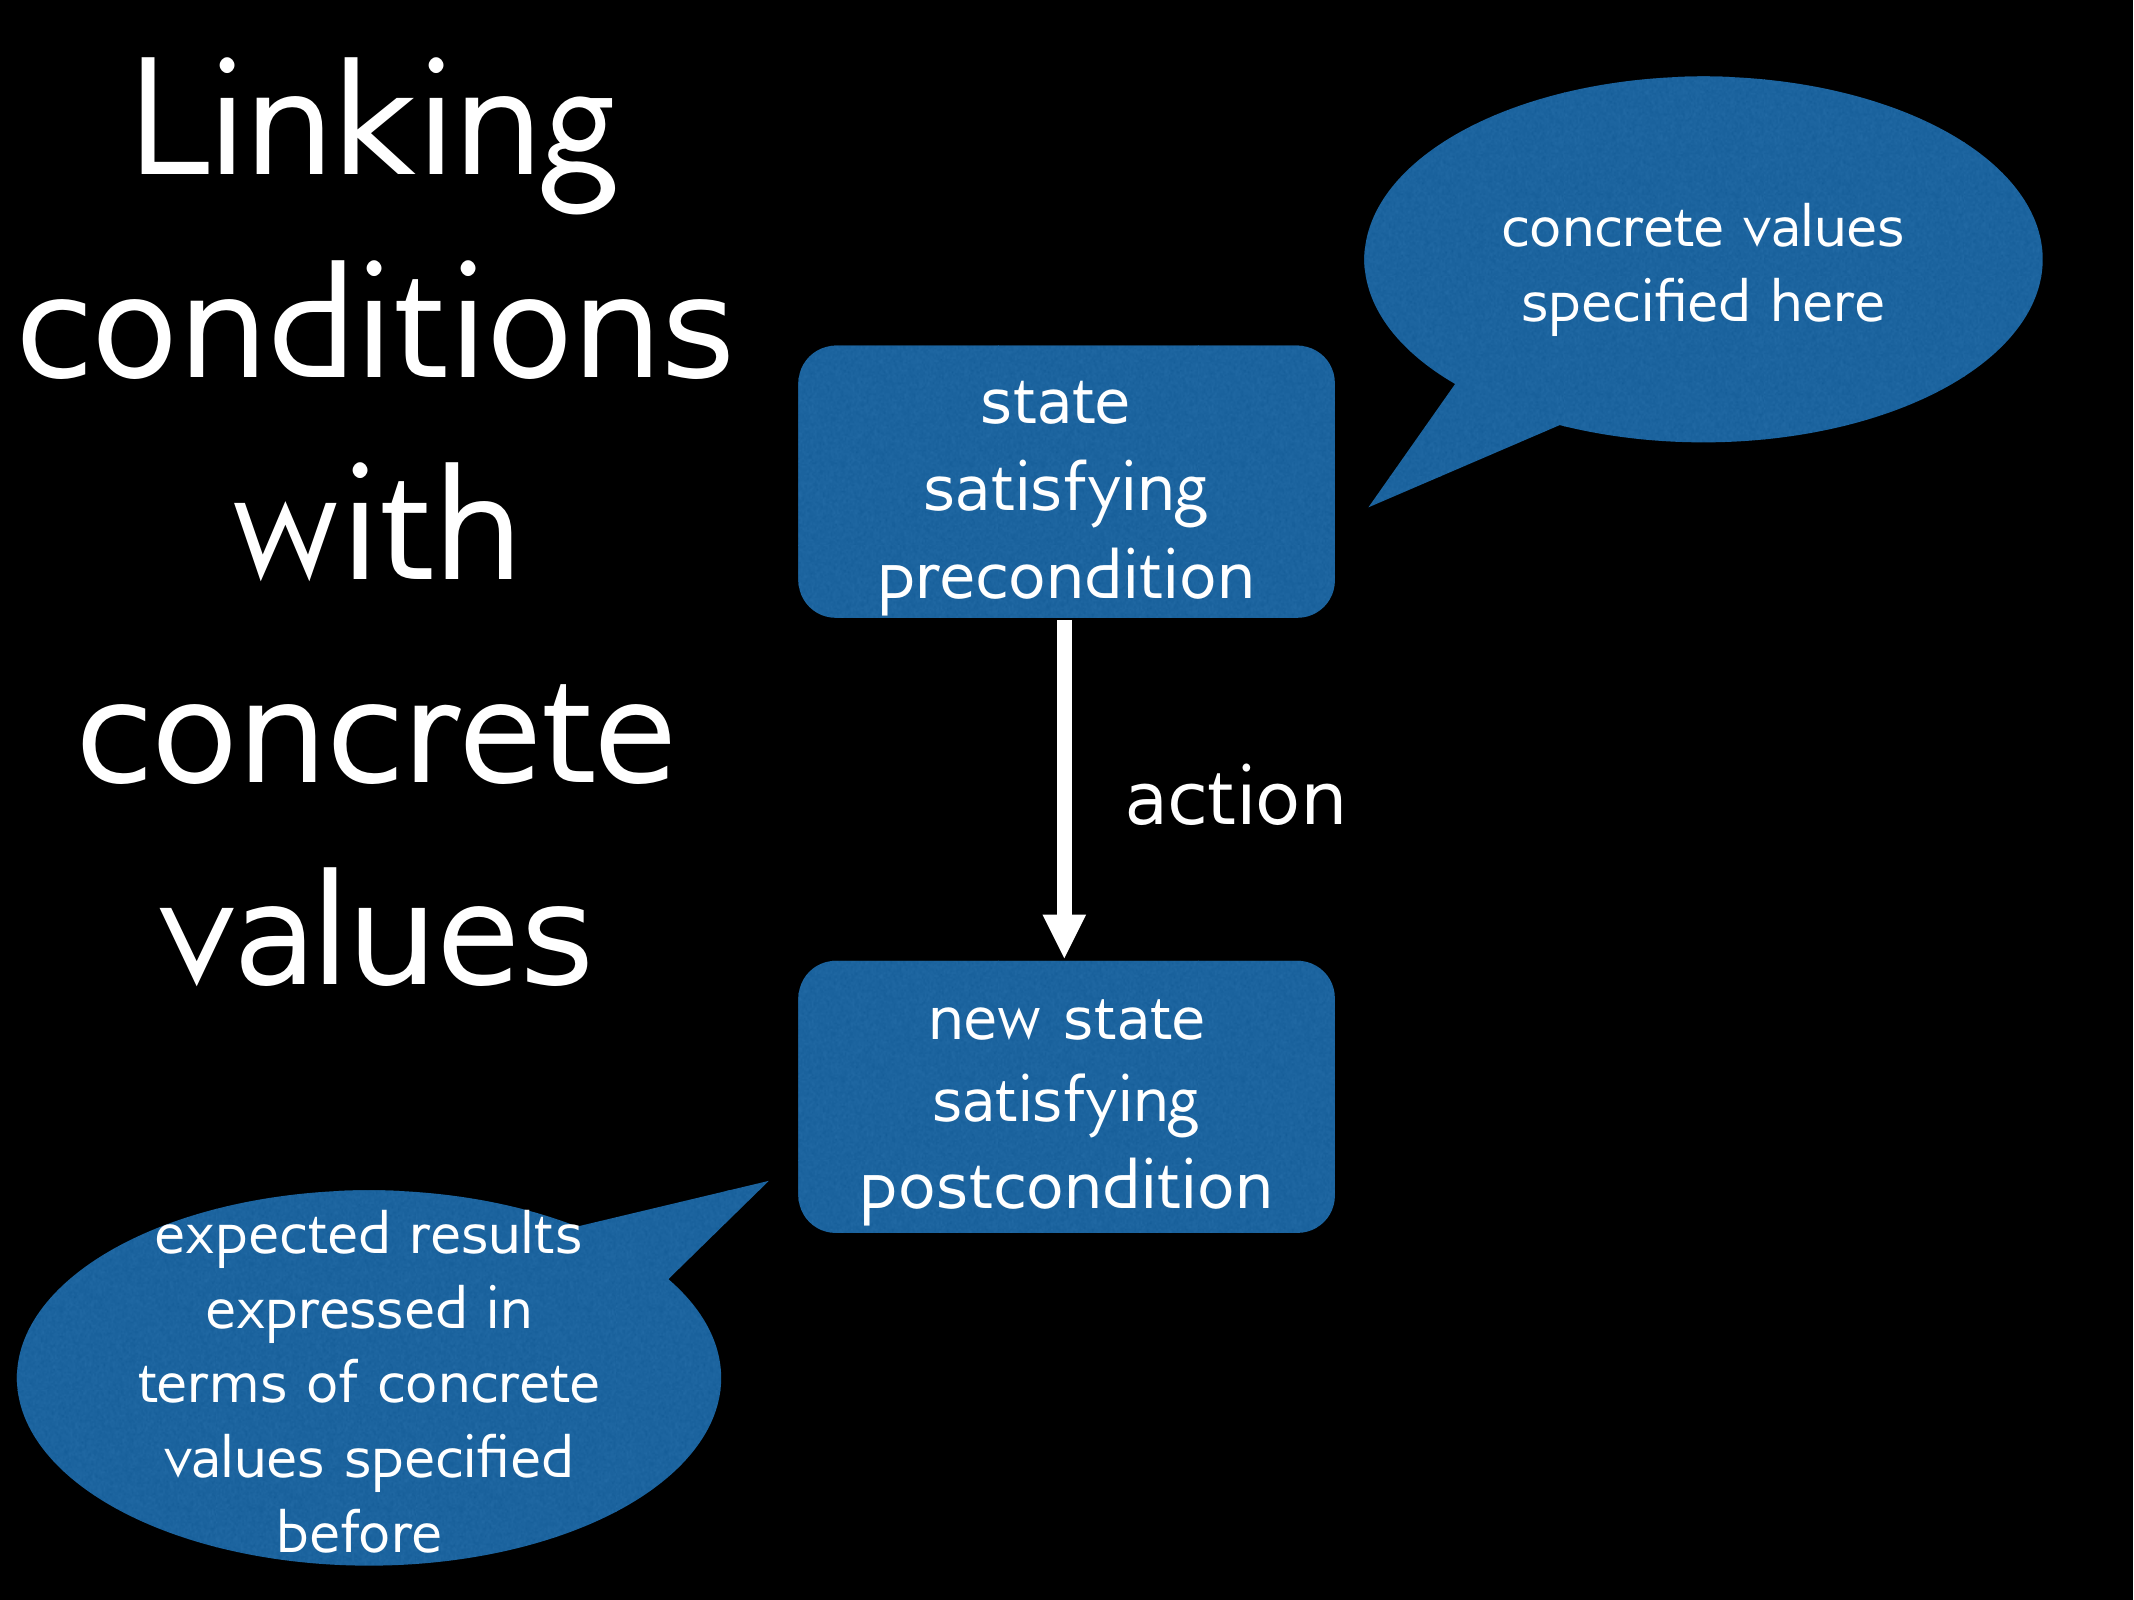

# Linking conditions with concrete values
concrete values specified here
state
satisfying precondition

action
new state satisfying postcondition
expected results expressed in terms of concrete values specified before